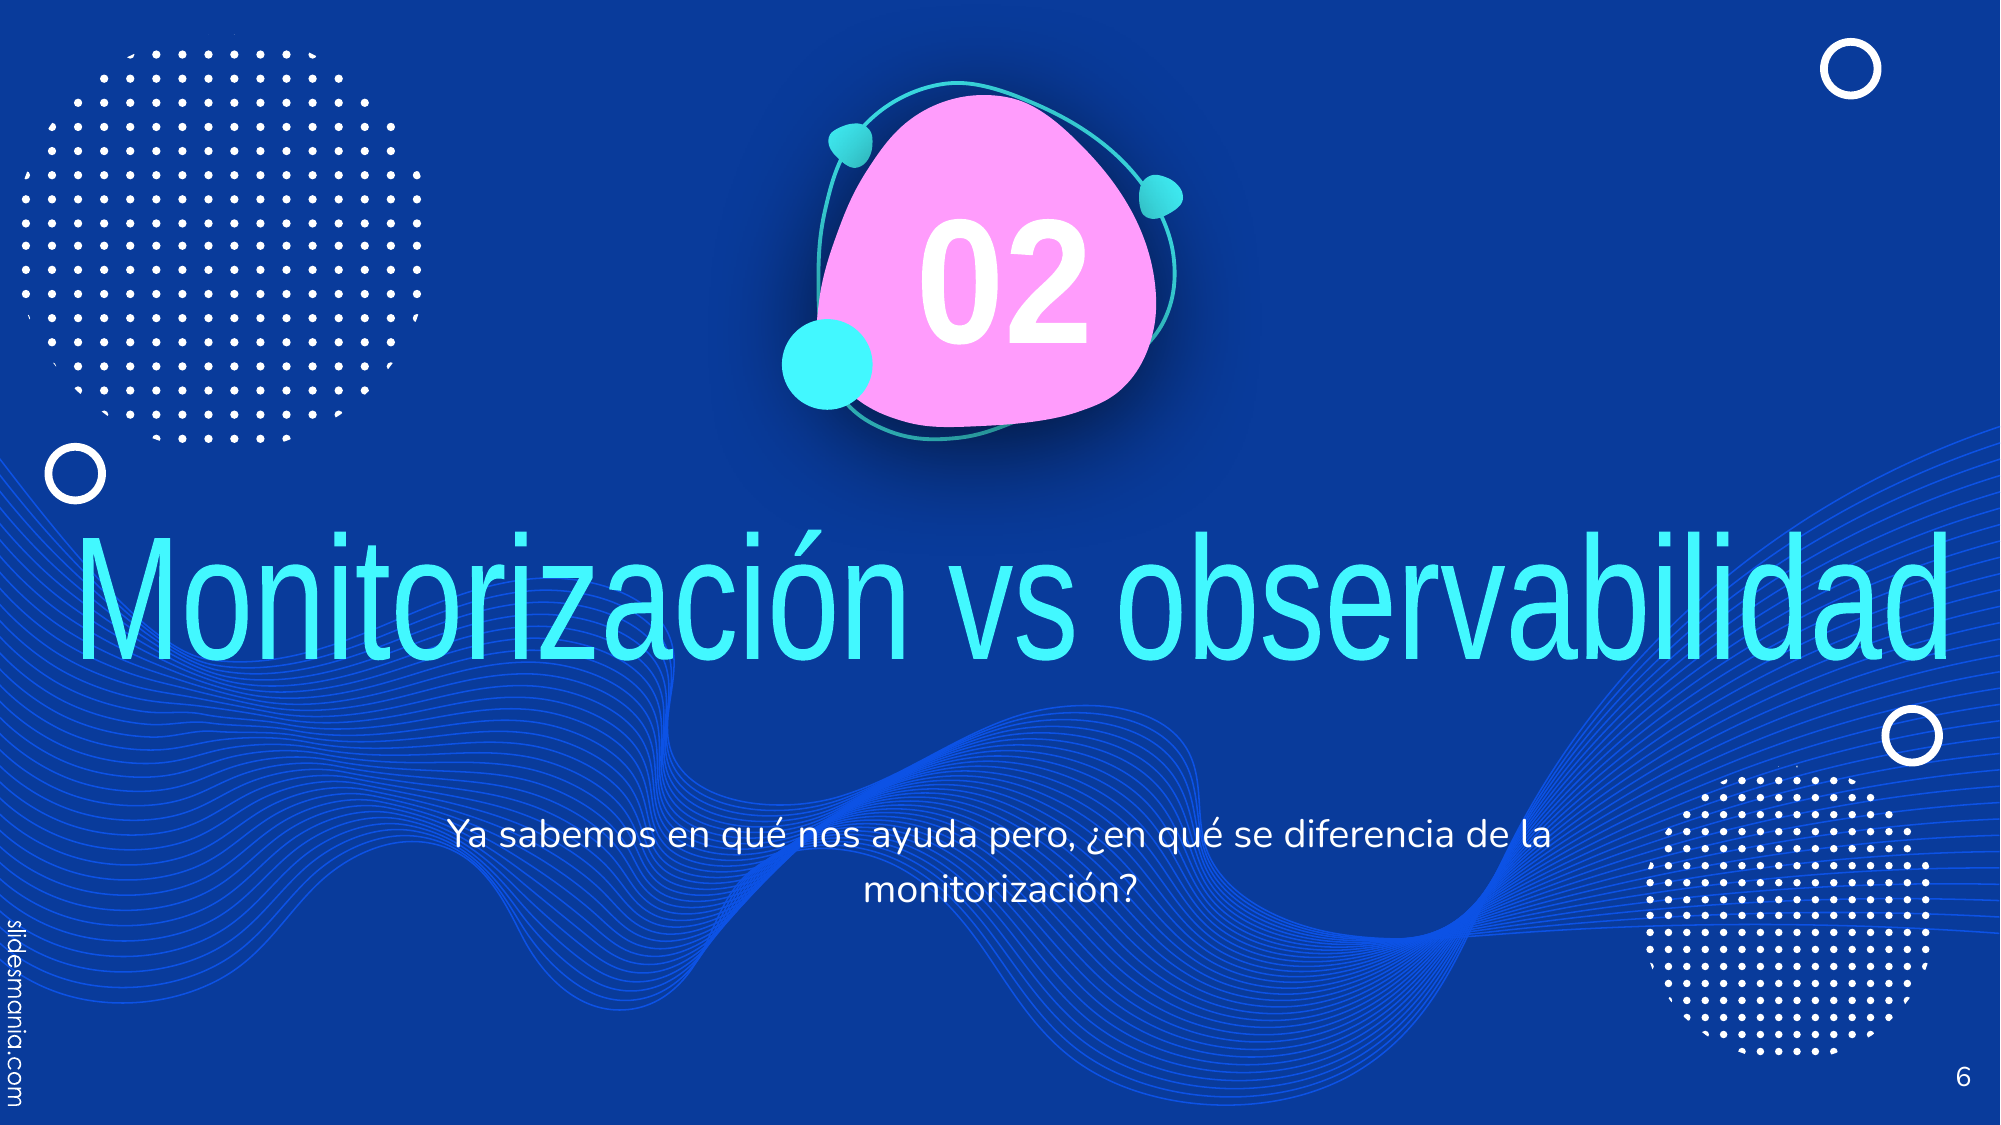

02
Monitorización vs observabilidad
Ya sabemos en qué nos ayuda pero, ¿en qué se diferencia de la monitorización?
6